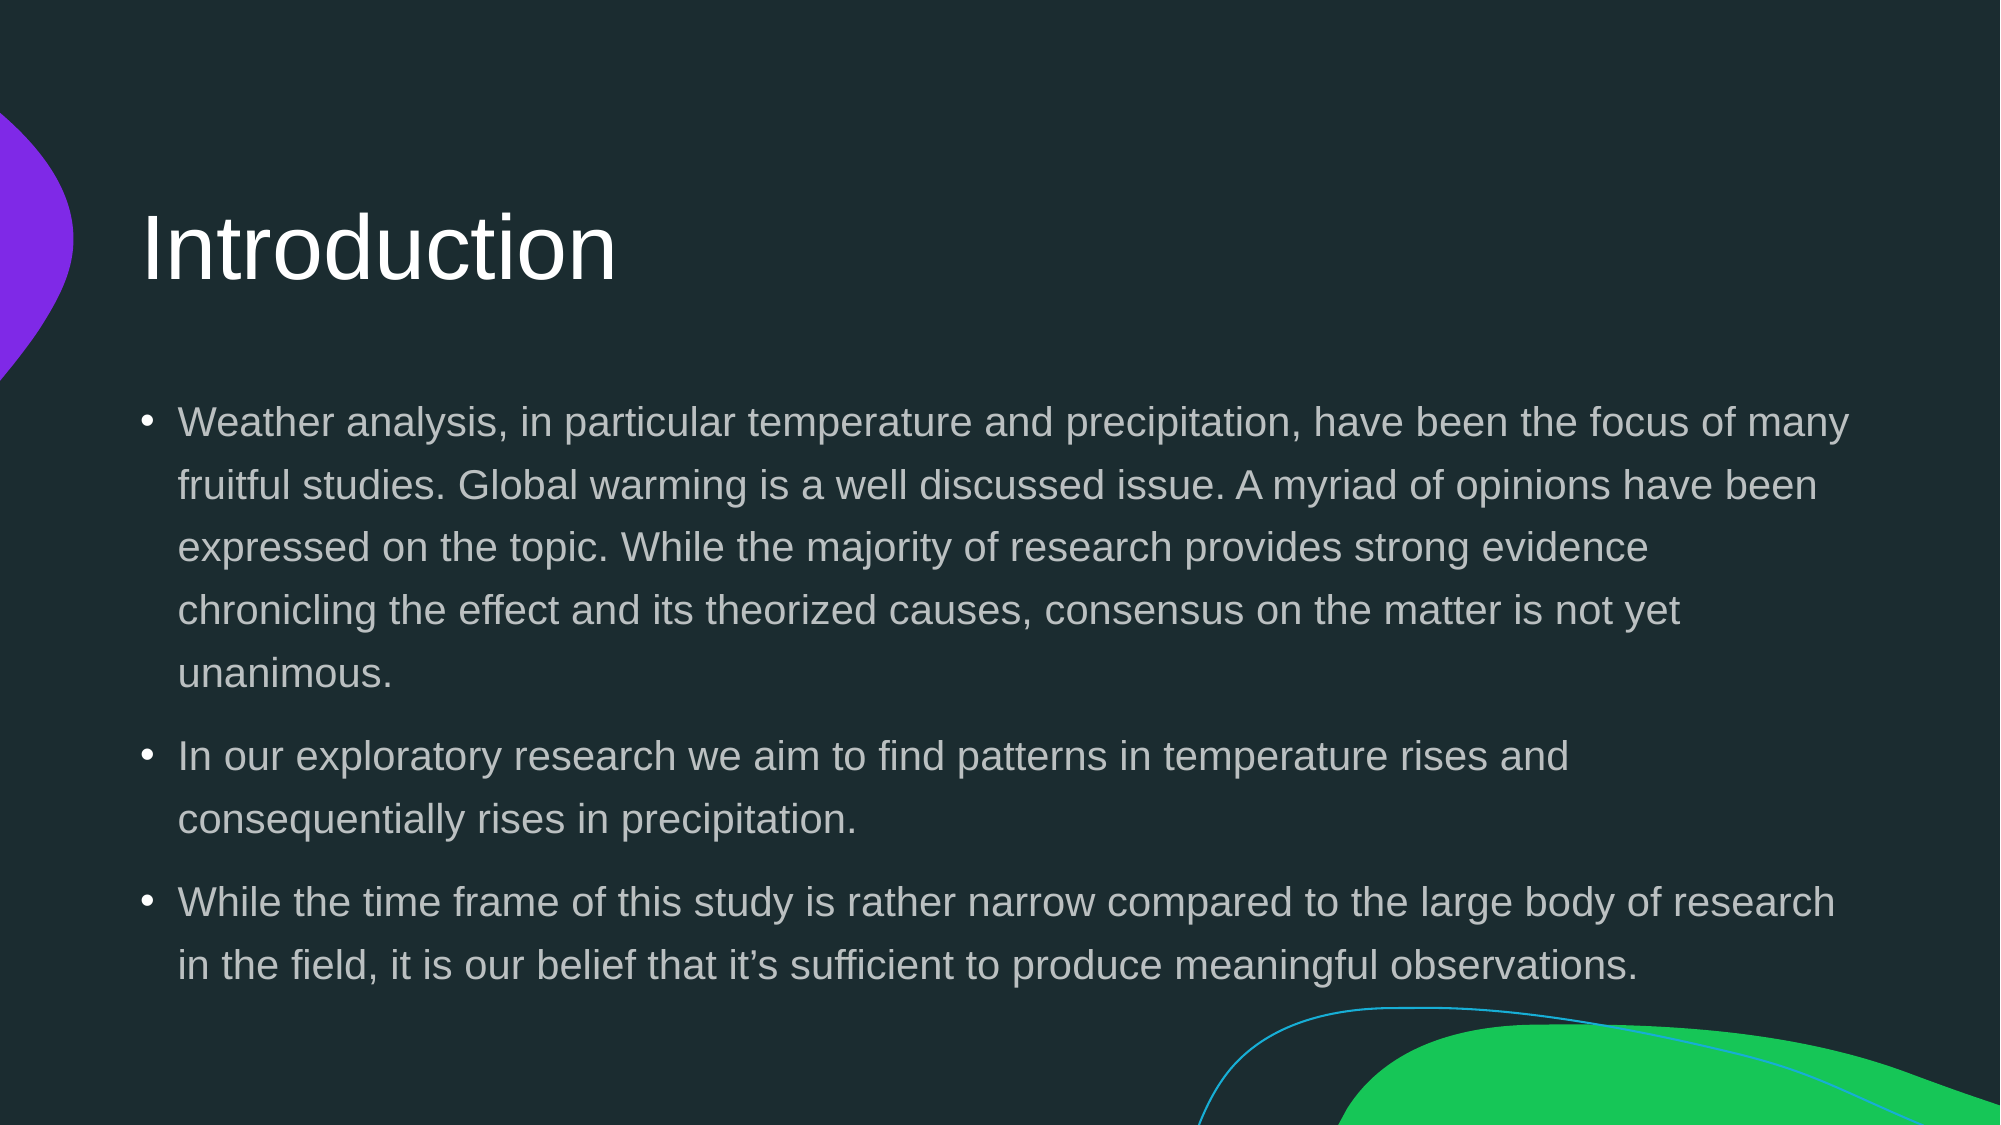

# Introduction
Weather analysis, in particular temperature and precipitation, have been the focus of many fruitful studies. Global warming is a well discussed issue. A myriad of opinions have been expressed on the topic. While the majority of research provides strong evidence chronicling the effect and its theorized causes, consensus on the matter is not yet unanimous.
In our exploratory research we aim to find patterns in temperature rises and consequentially rises in precipitation.
While the time frame of this study is rather narrow compared to the large body of research in the field, it is our belief that it’s sufficient to produce meaningful observations.